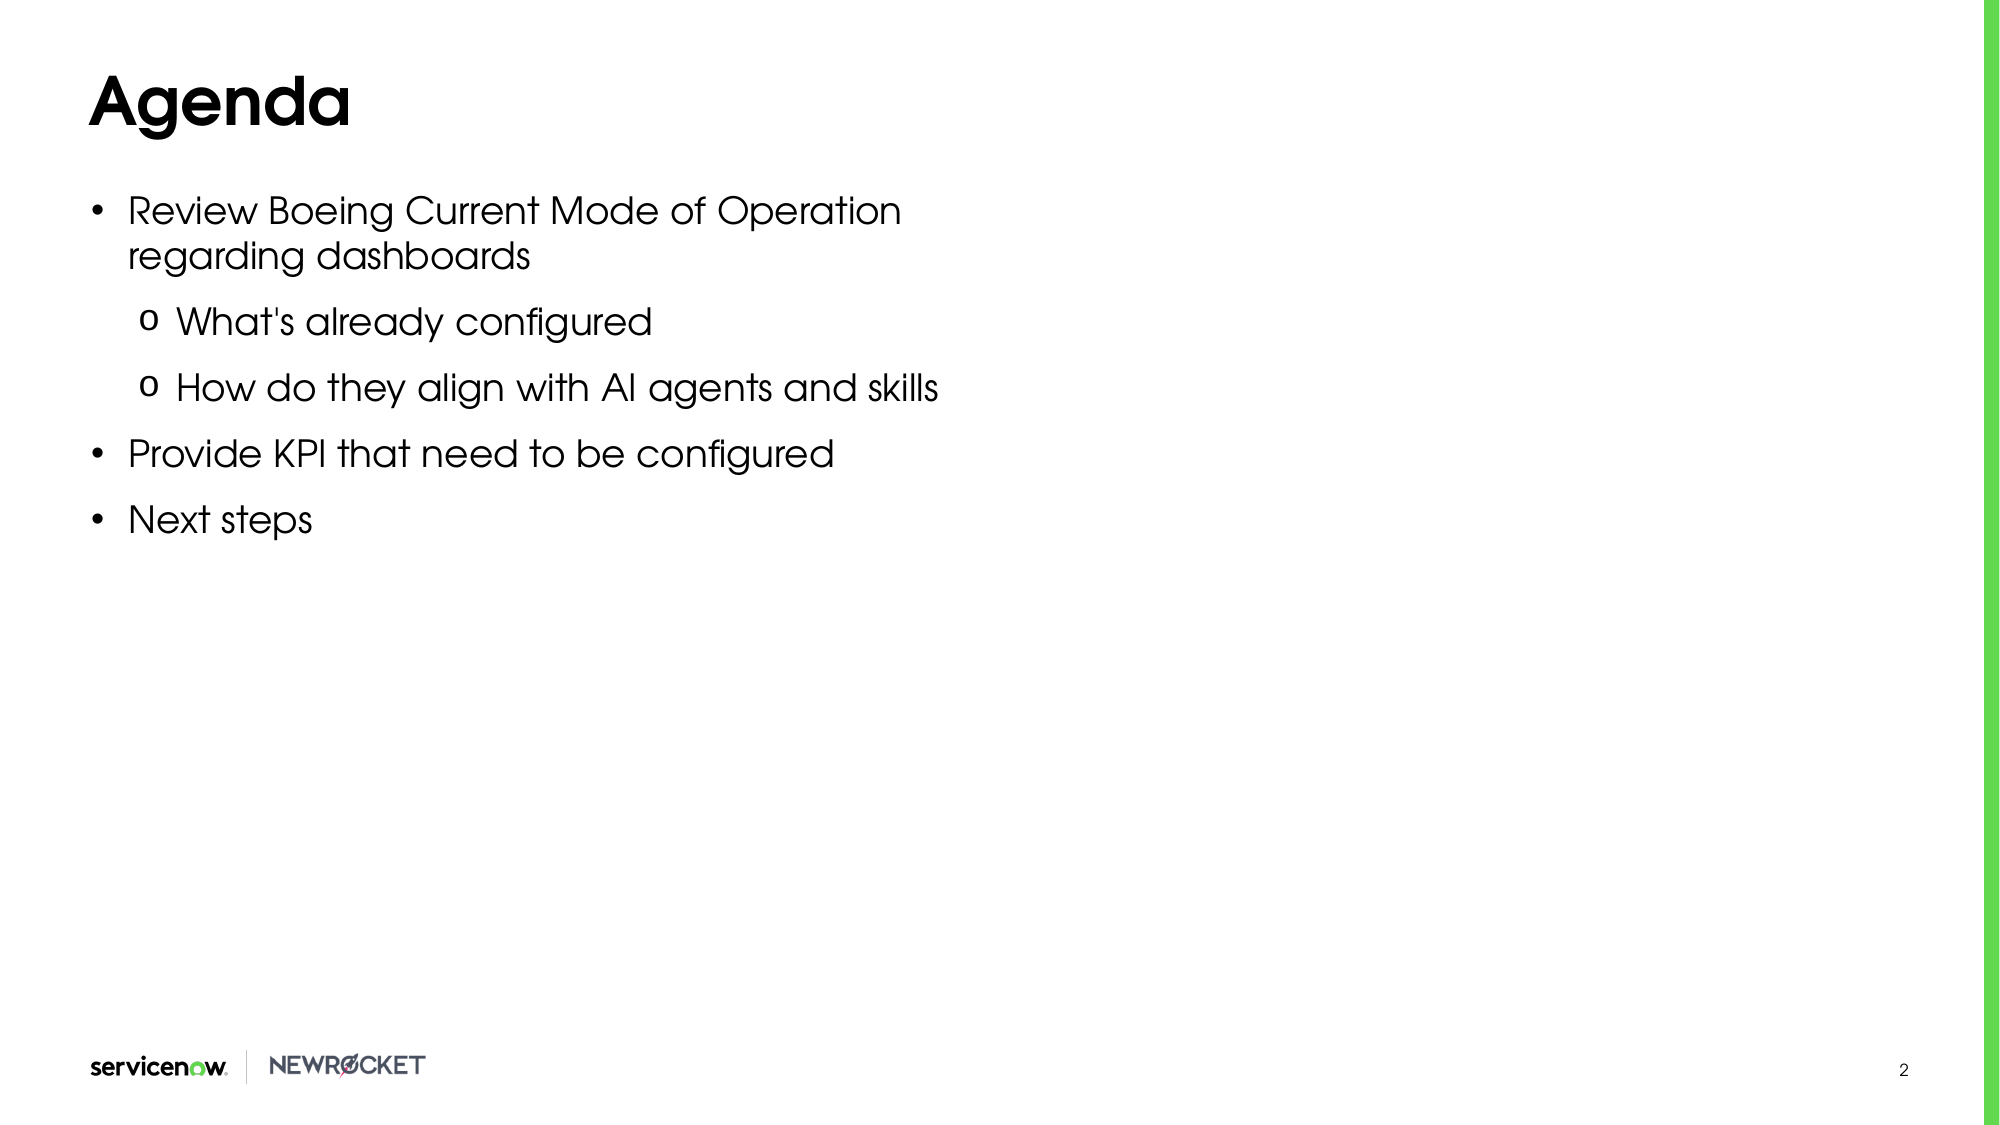

# Agenda
Review Boeing Current Mode of Operation regarding dashboards
What's already configured
How do they align with AI agents and skills
Provide KPI that need to be configured
Next steps